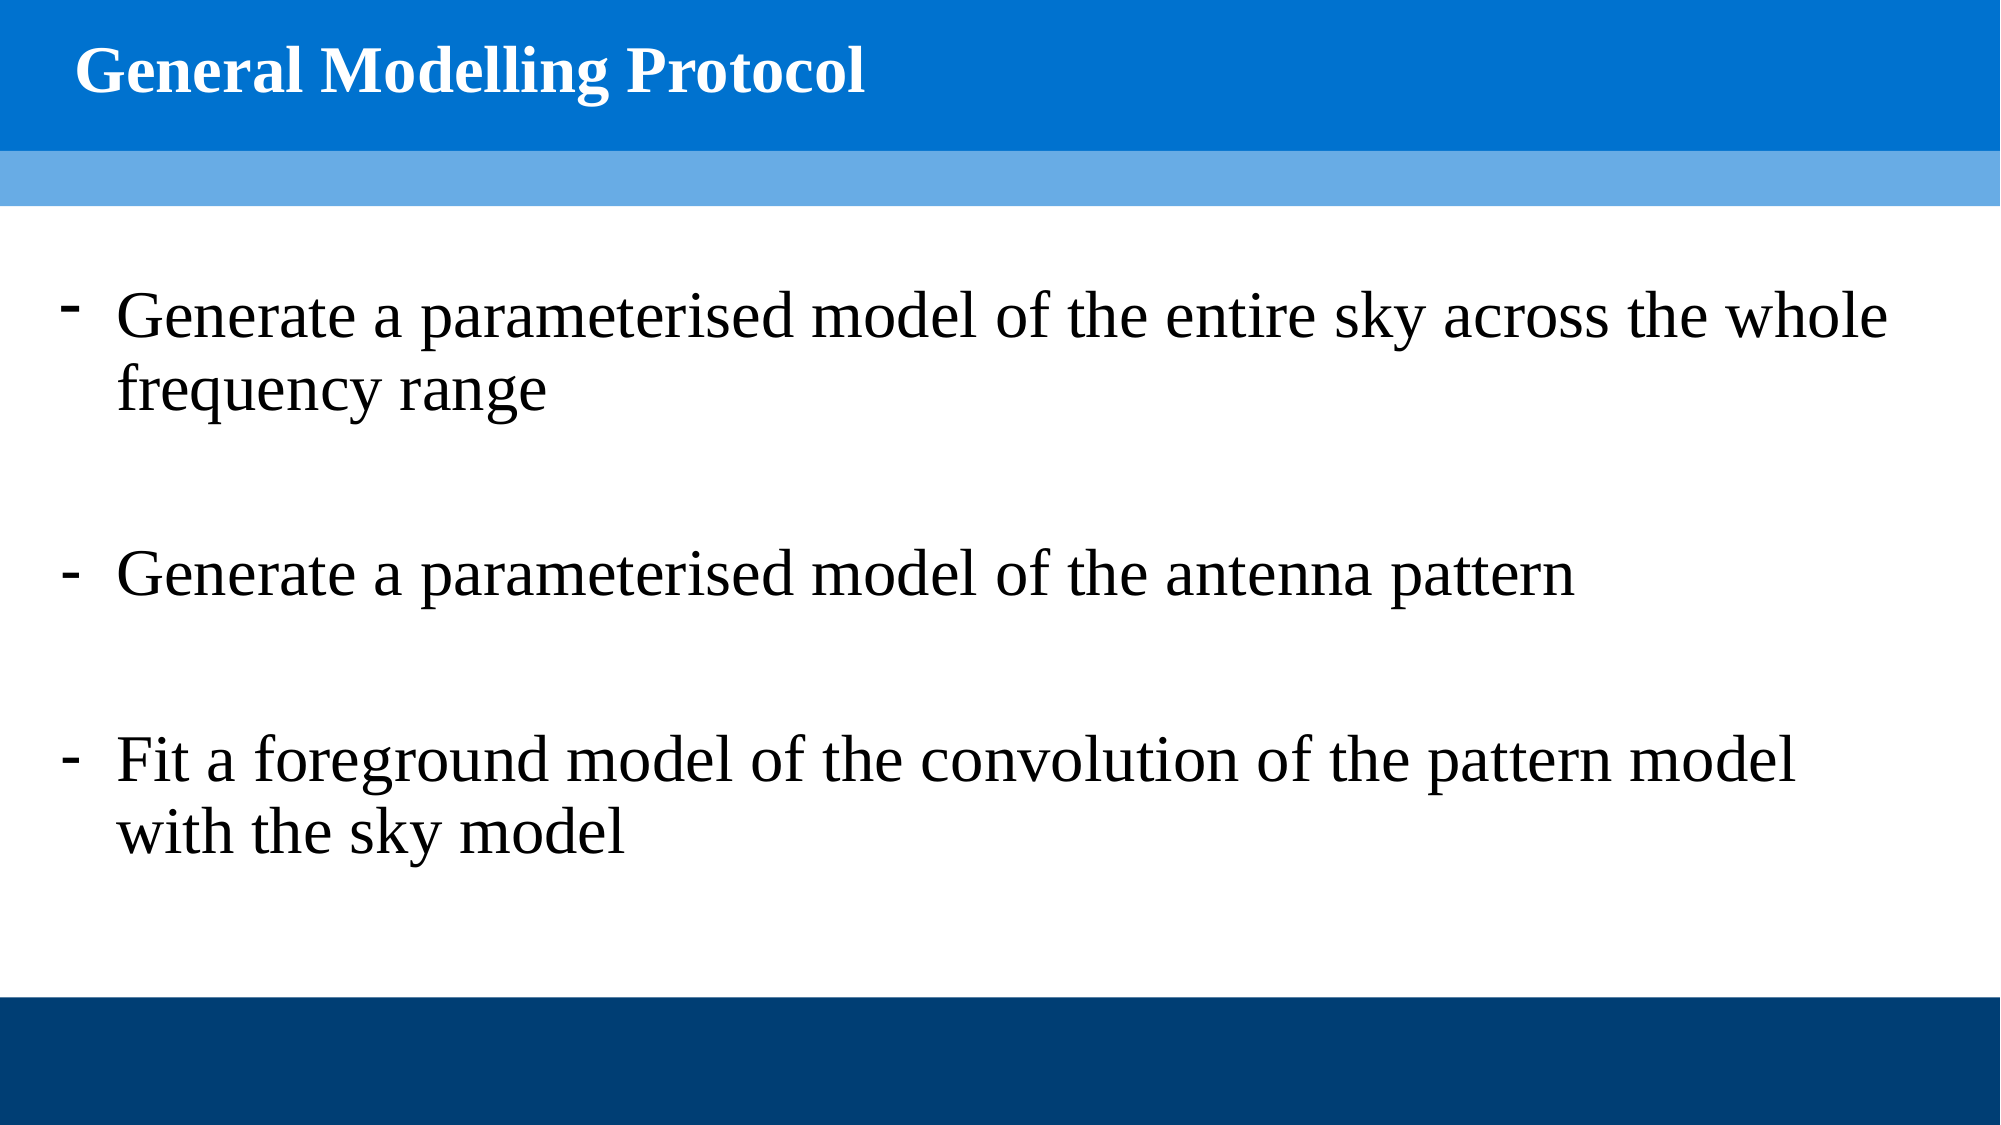

General Modelling Protocol
Generate a parameterised model of the entire sky across the whole frequency range

Generate a parameterised model of the antenna pattern

Fit a foreground model of the convolution of the pattern model with the sky model